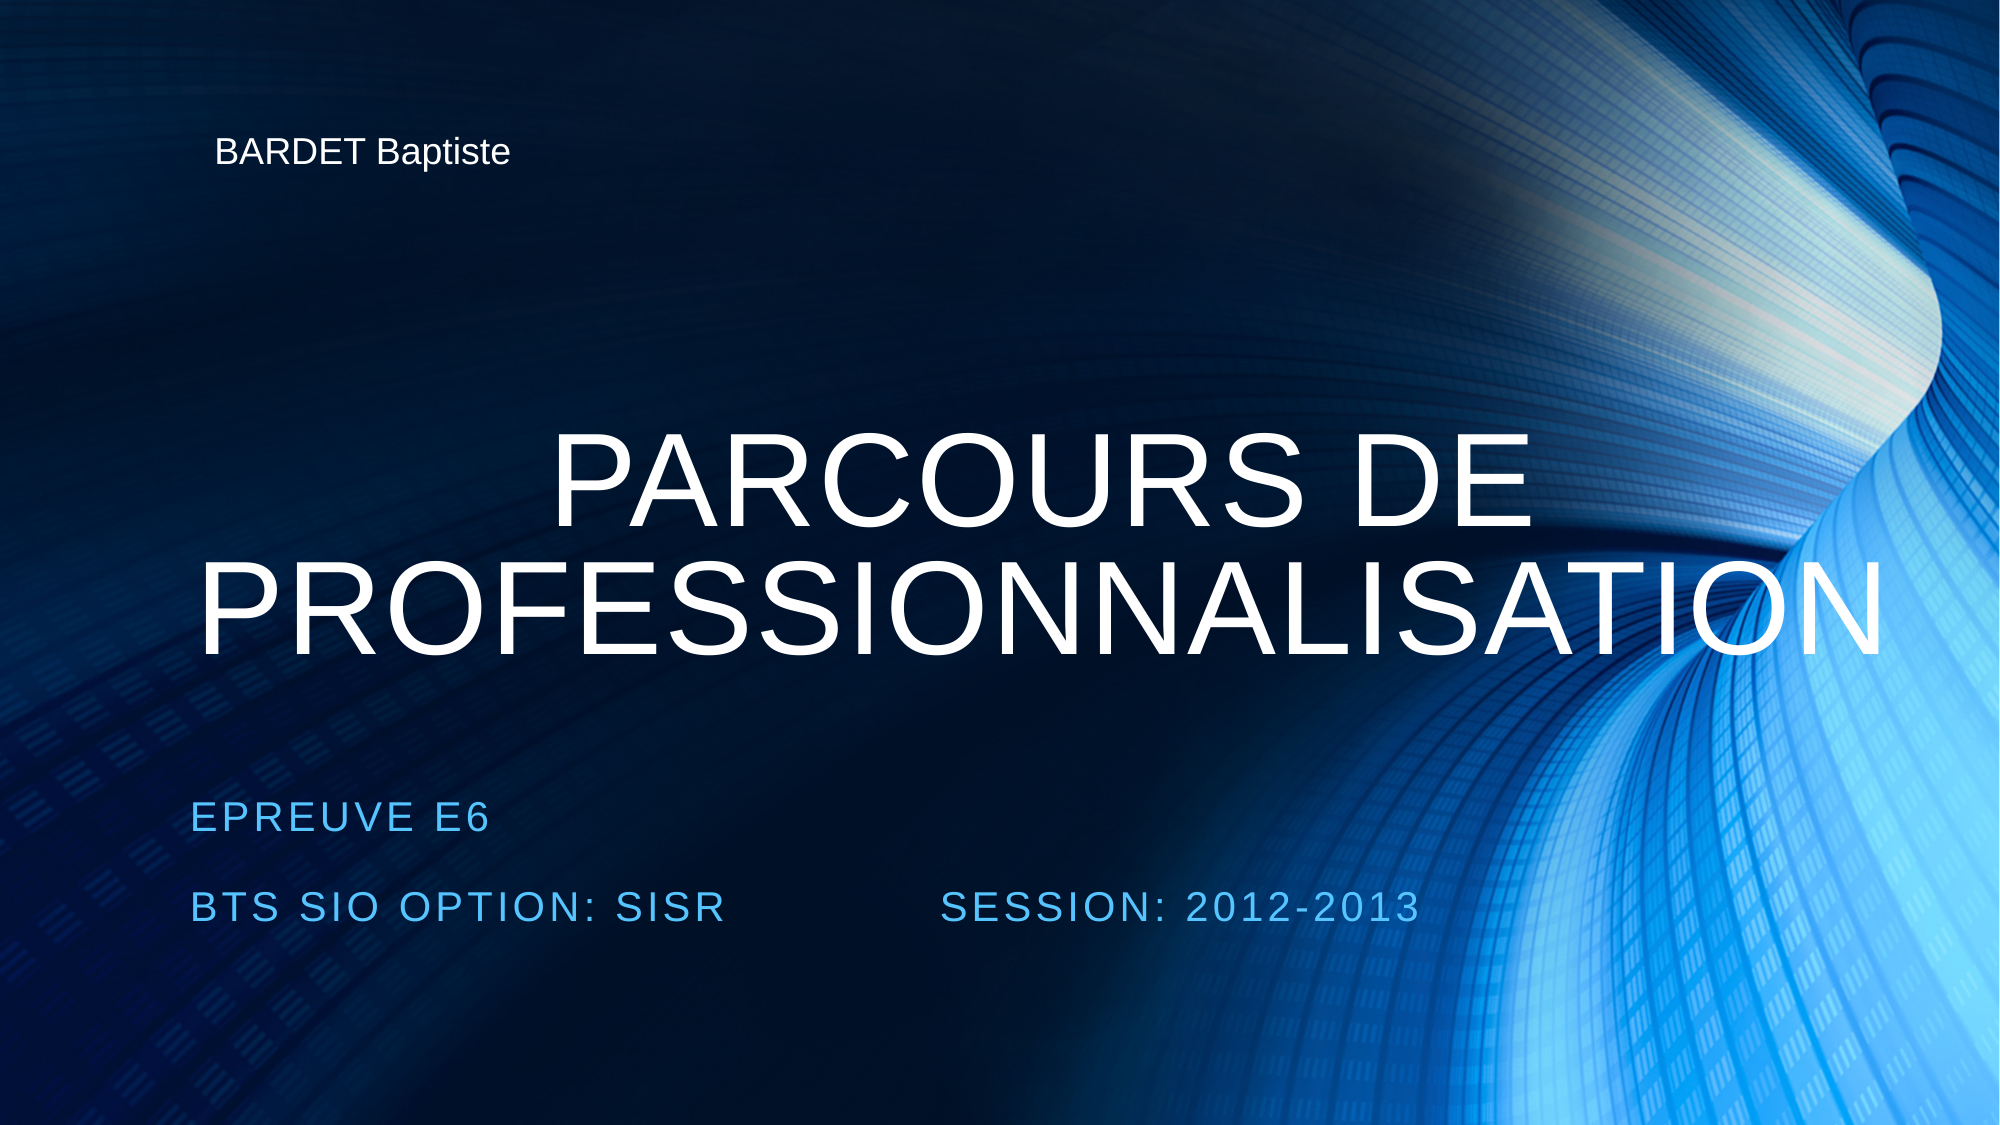

BARDET Baptiste
# PARCOURS DE PROFESSIONNALISATION
Epreuve e6

Bts sio OPTION: SISR		SESSION: 2012-2013